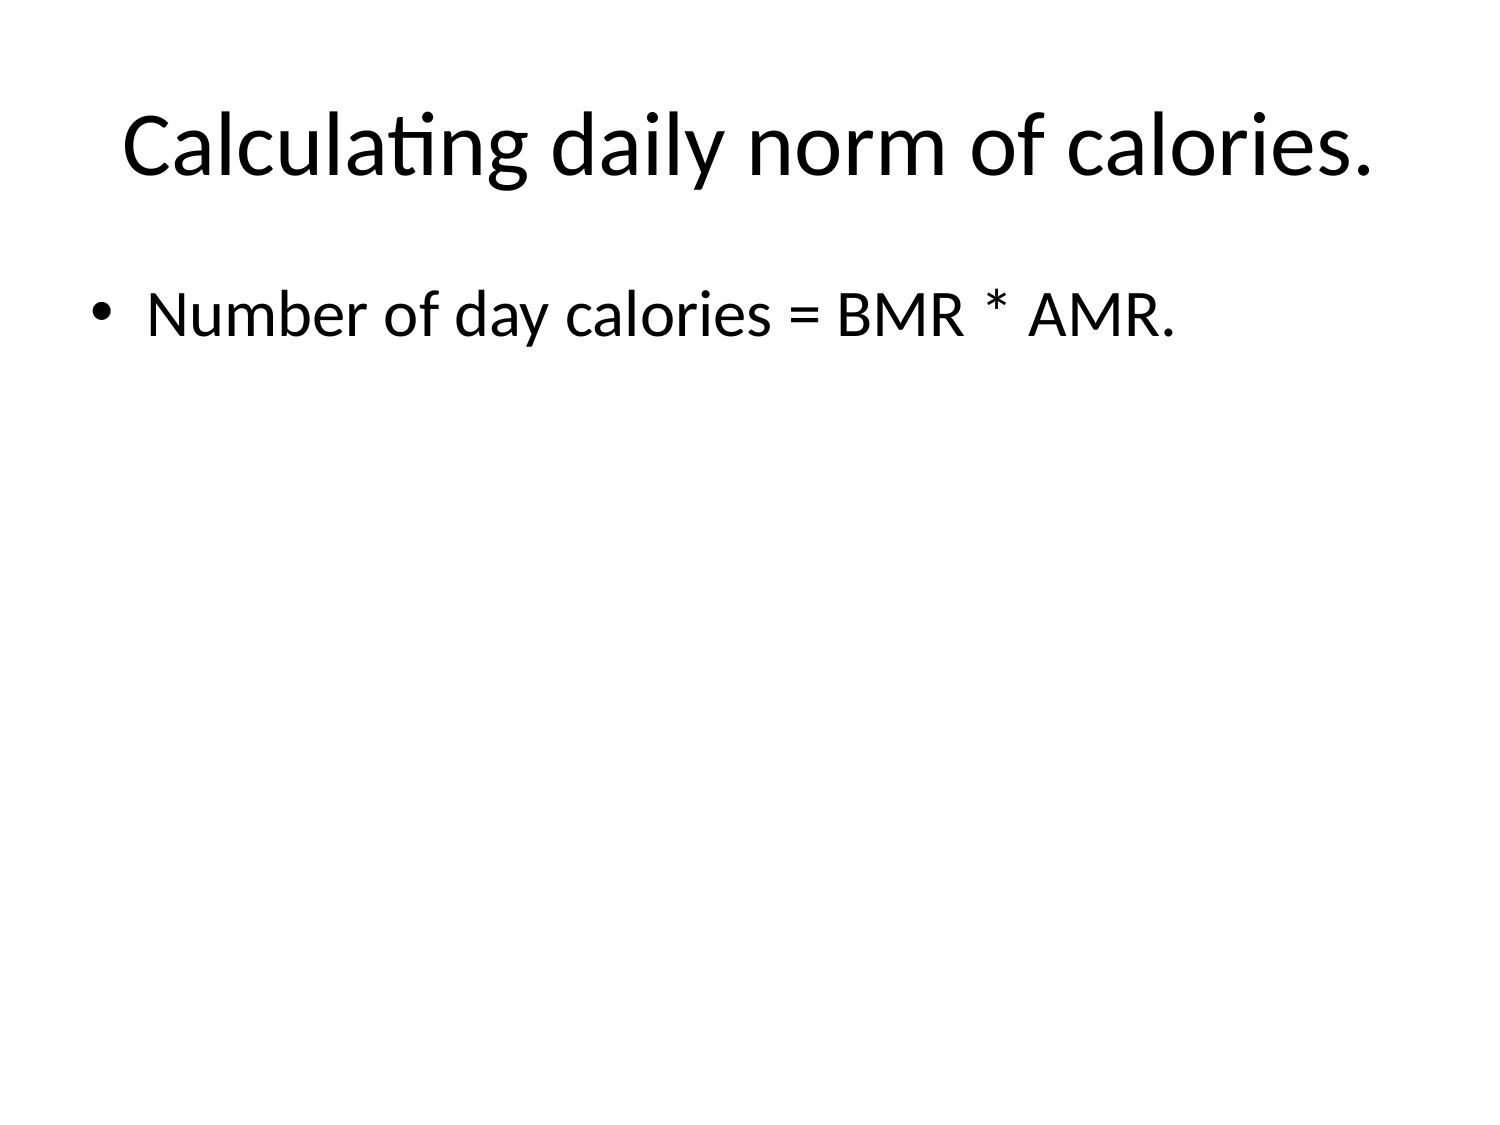

# Calculating daily norm of calories.
Number of day calories = BMR * AMR.